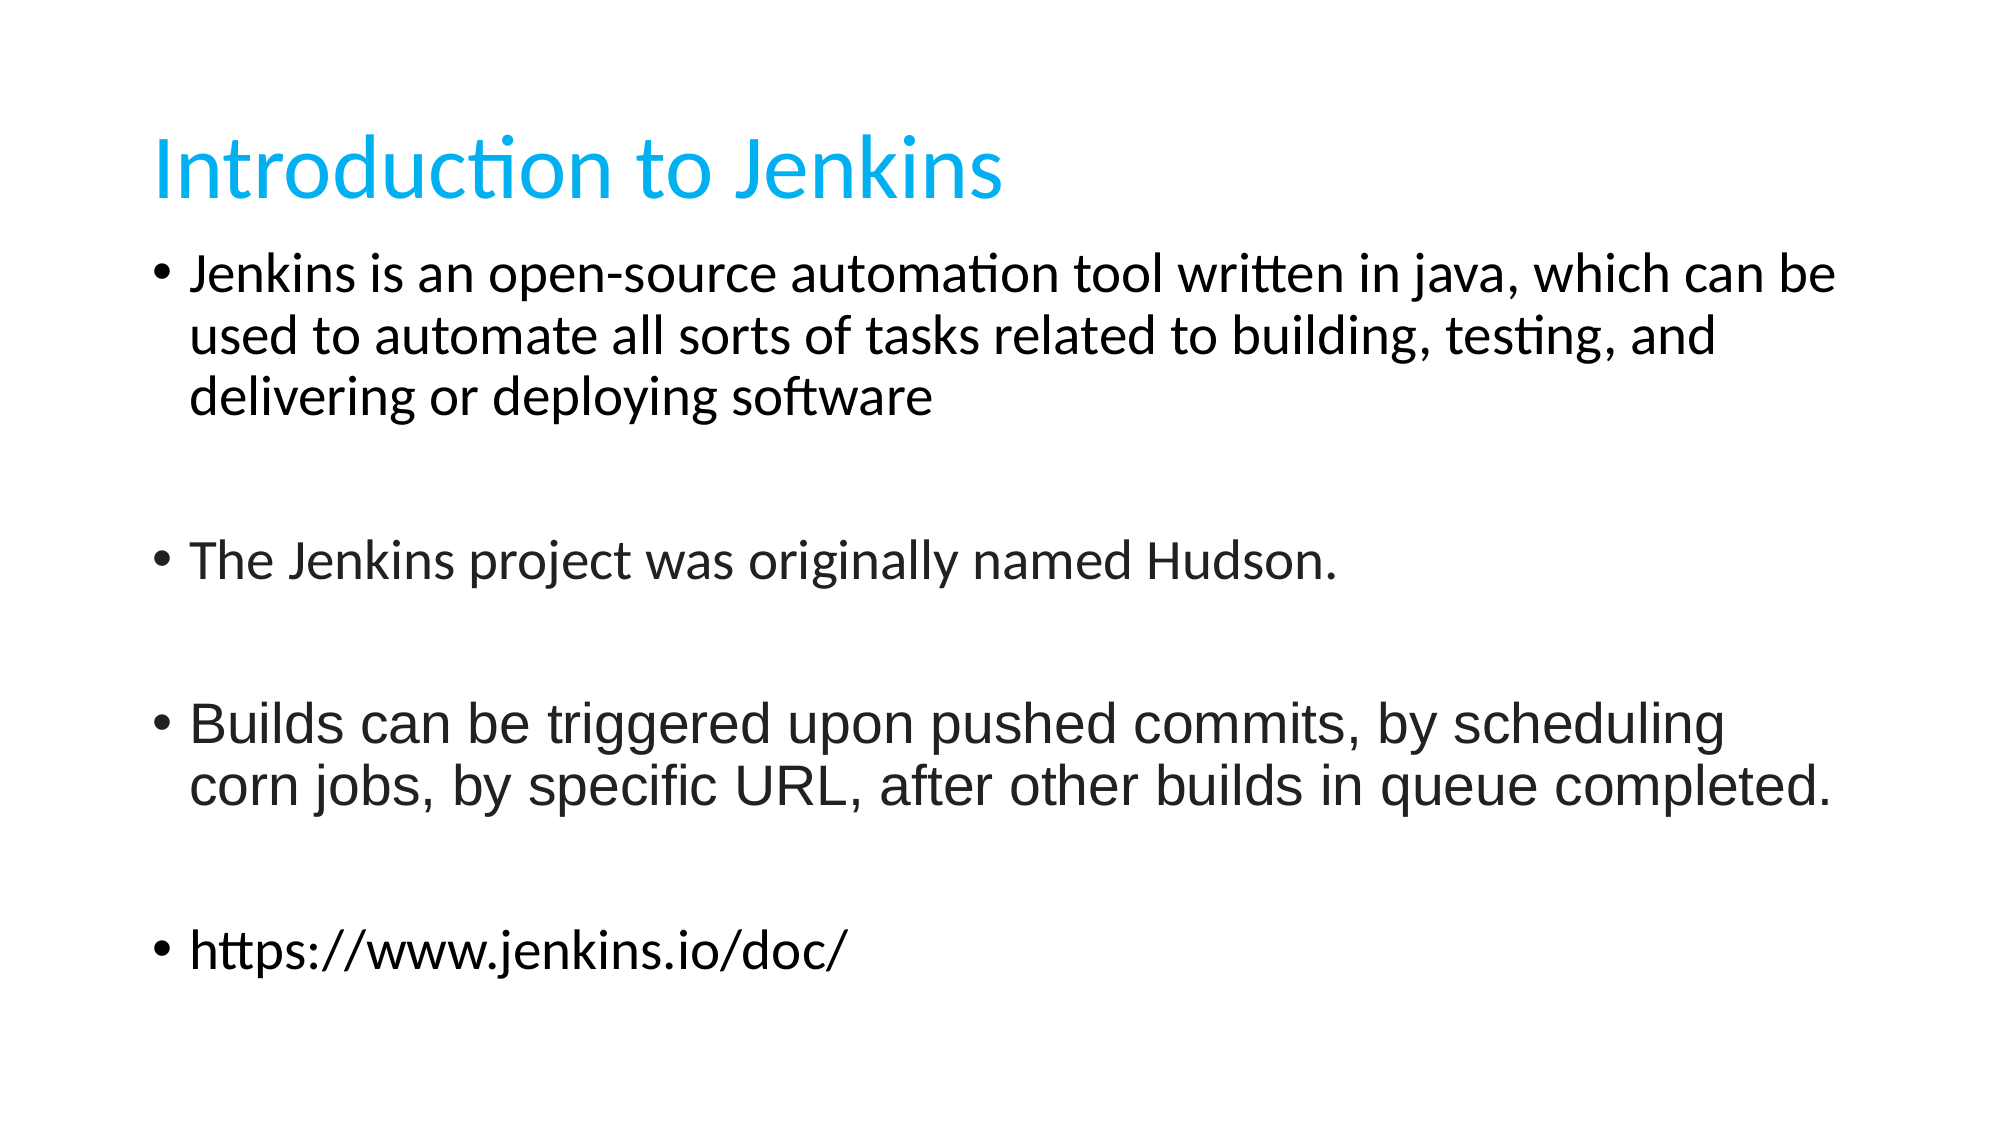

# Introduction to Jenkins
Jenkins is an open-source automation tool written in java, which can be used to automate all sorts of tasks related to building, testing, and delivering or deploying software

The Jenkins project was originally named Hudson.

Builds can be triggered upon pushed commits, by scheduling corn jobs, by specific URL, after other builds in queue completed.

https://www.jenkins.io/doc/